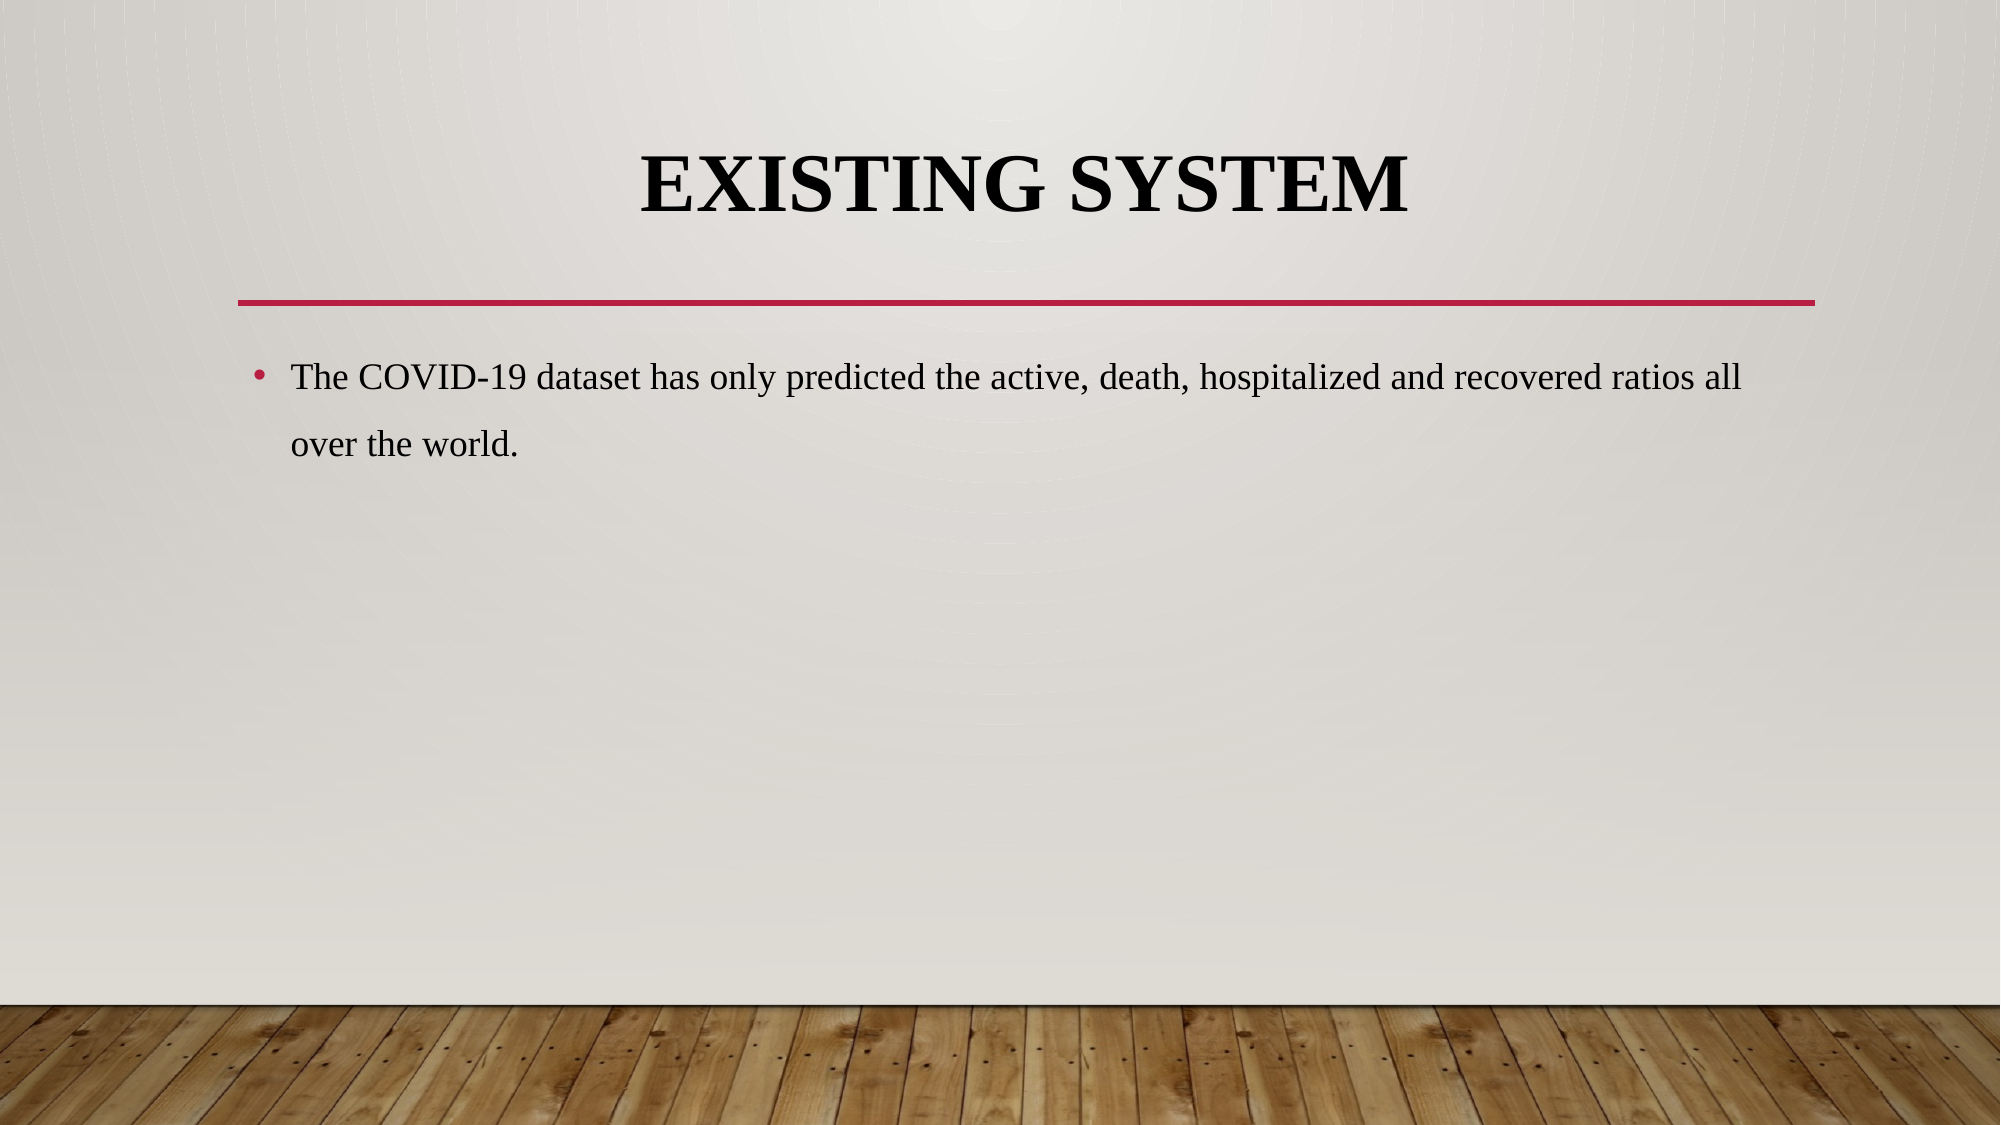

# EXISTING SYSTEM
The COVID-19 dataset has only predicted the active, death, hospitalized and recovered ratios all over the world.